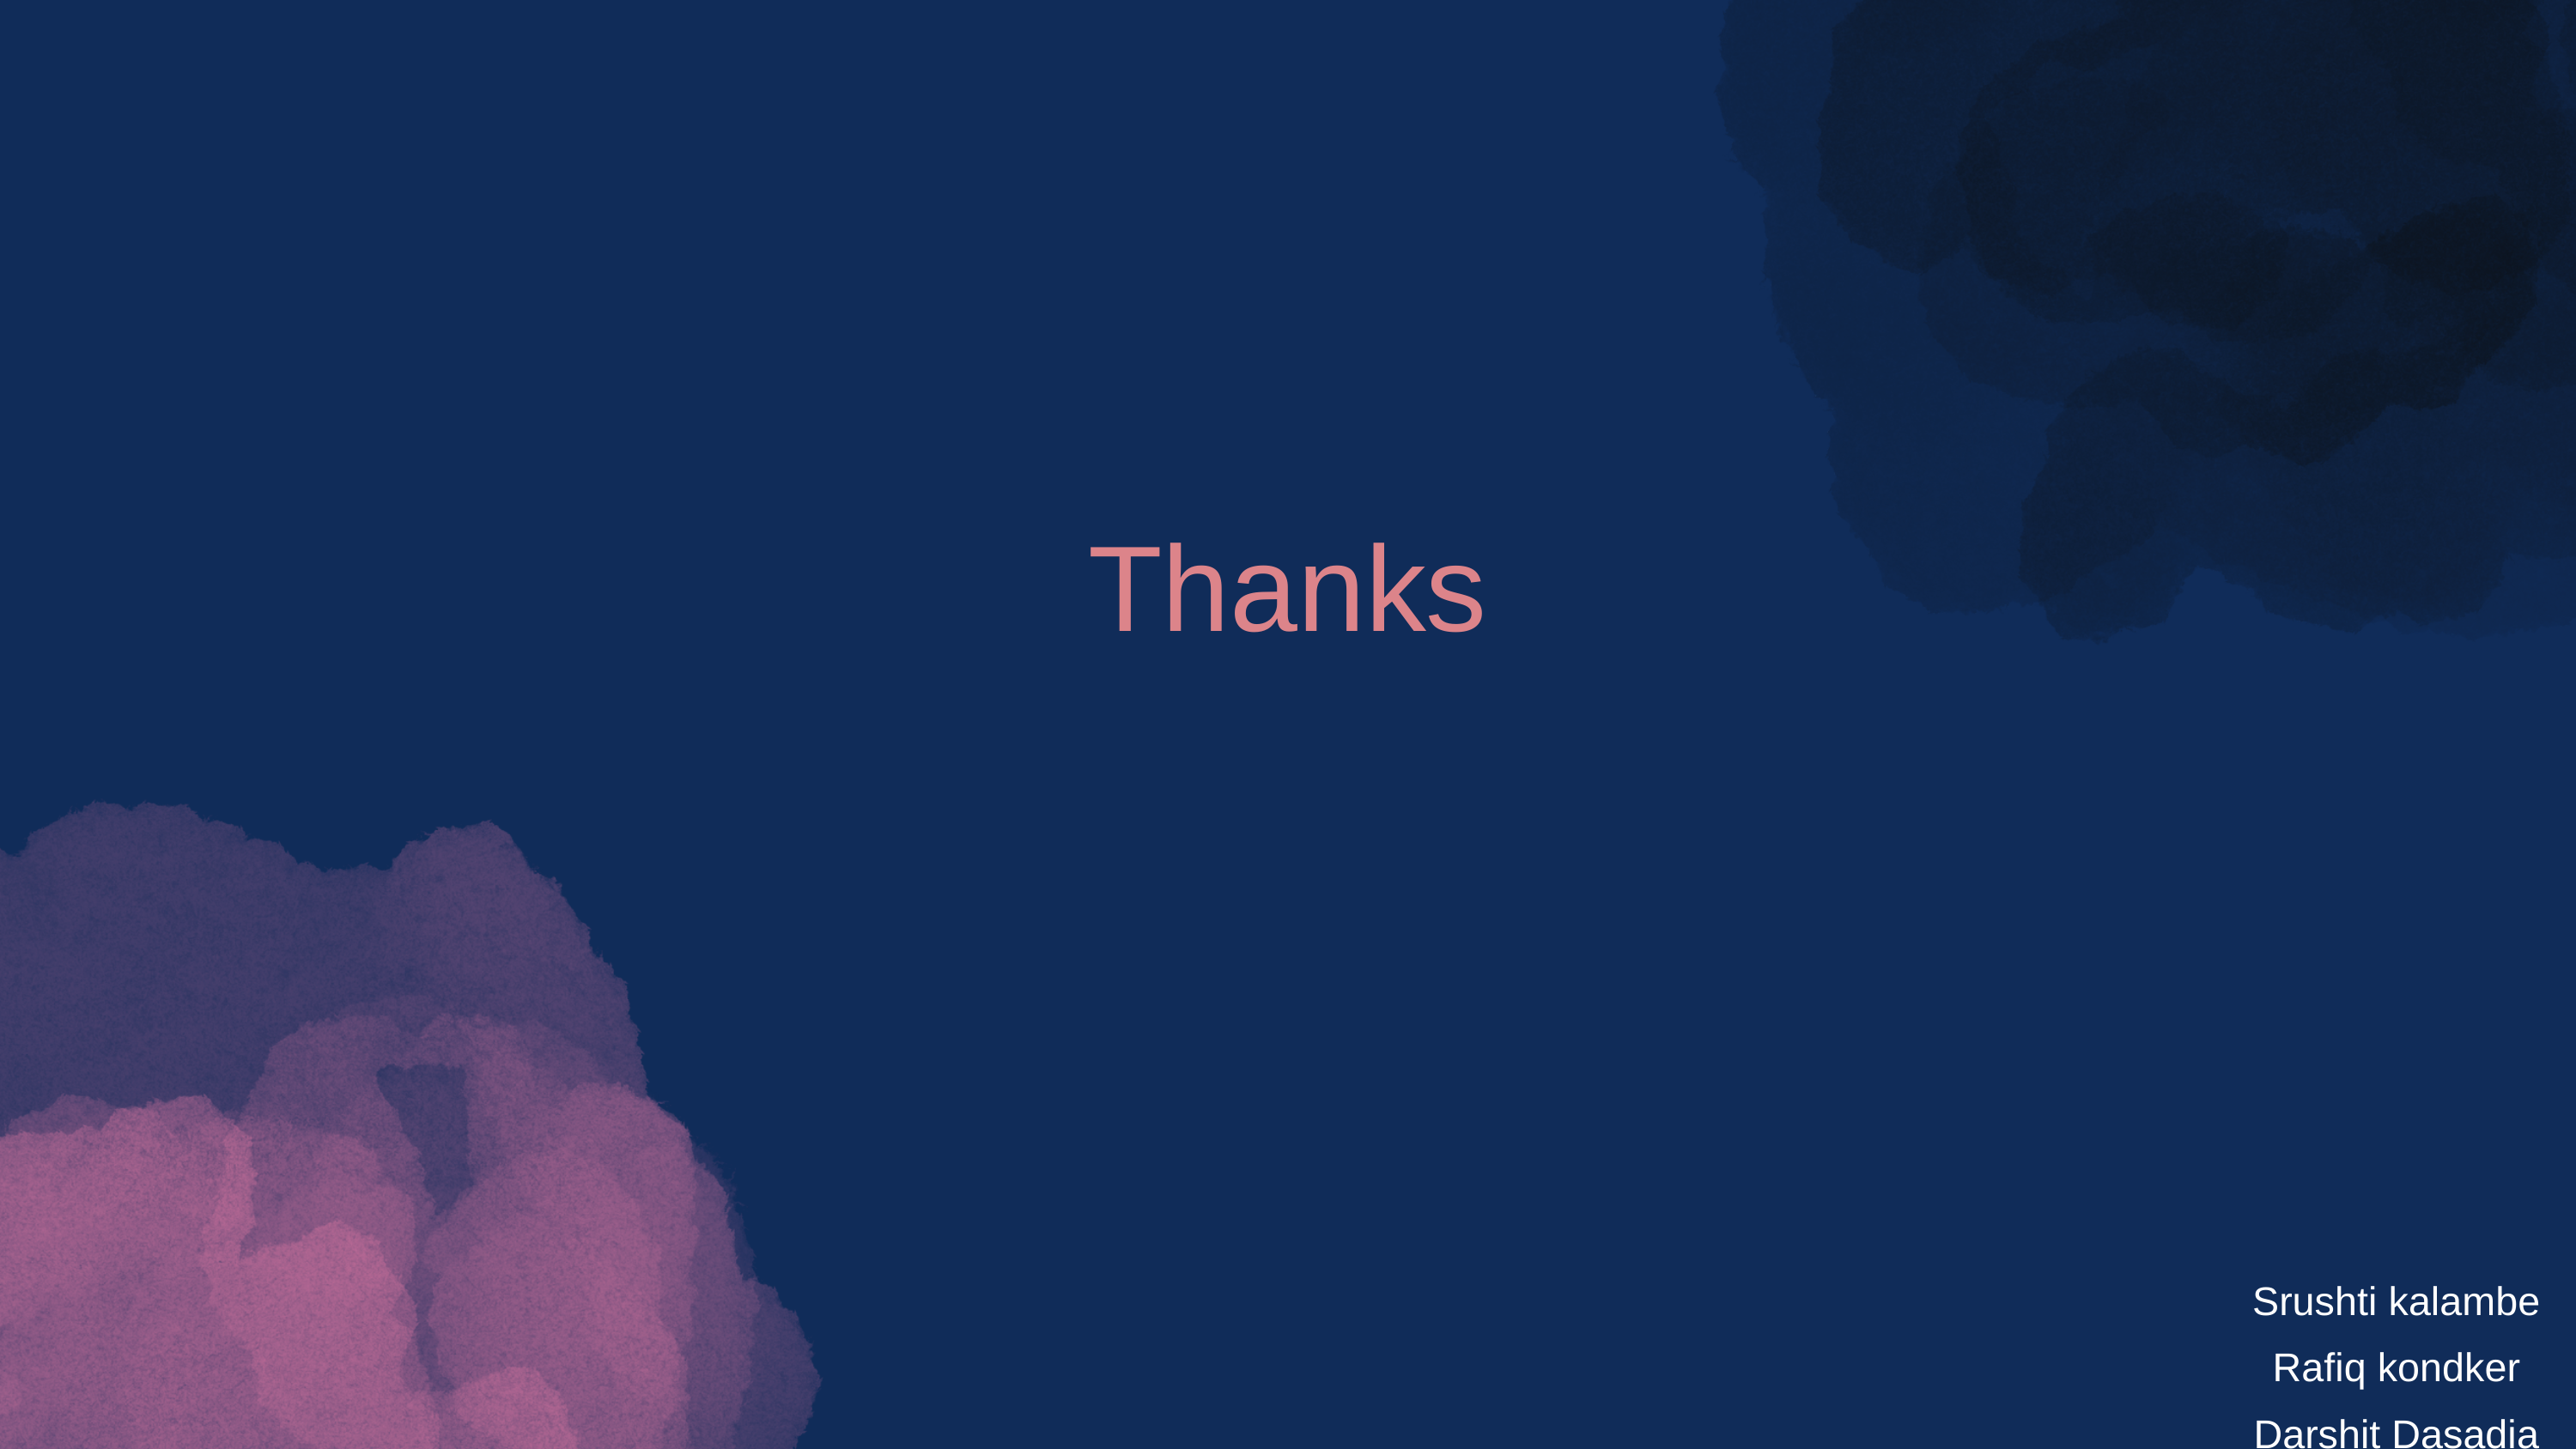

Thanks

Srushti kalambe
Rafiq kondker
Darshit Dasadia